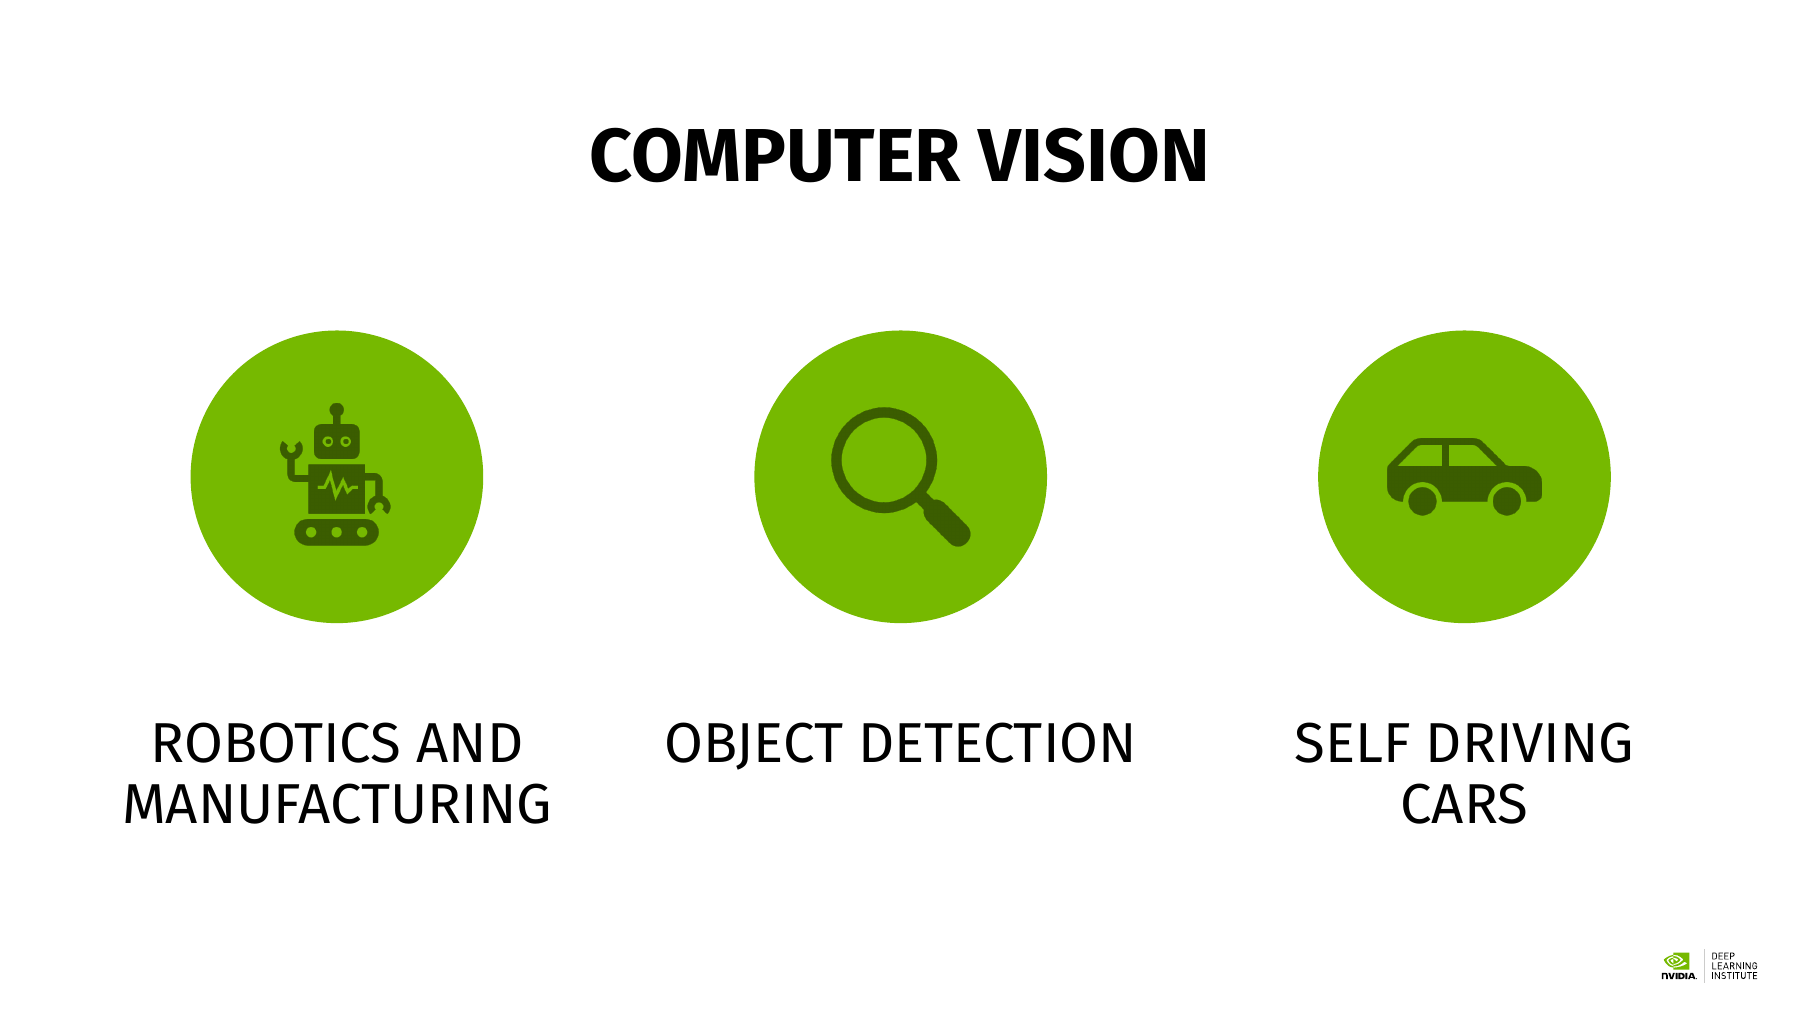

# Computer vision
Robotics and manufacturing
Object detection
Self driving cars